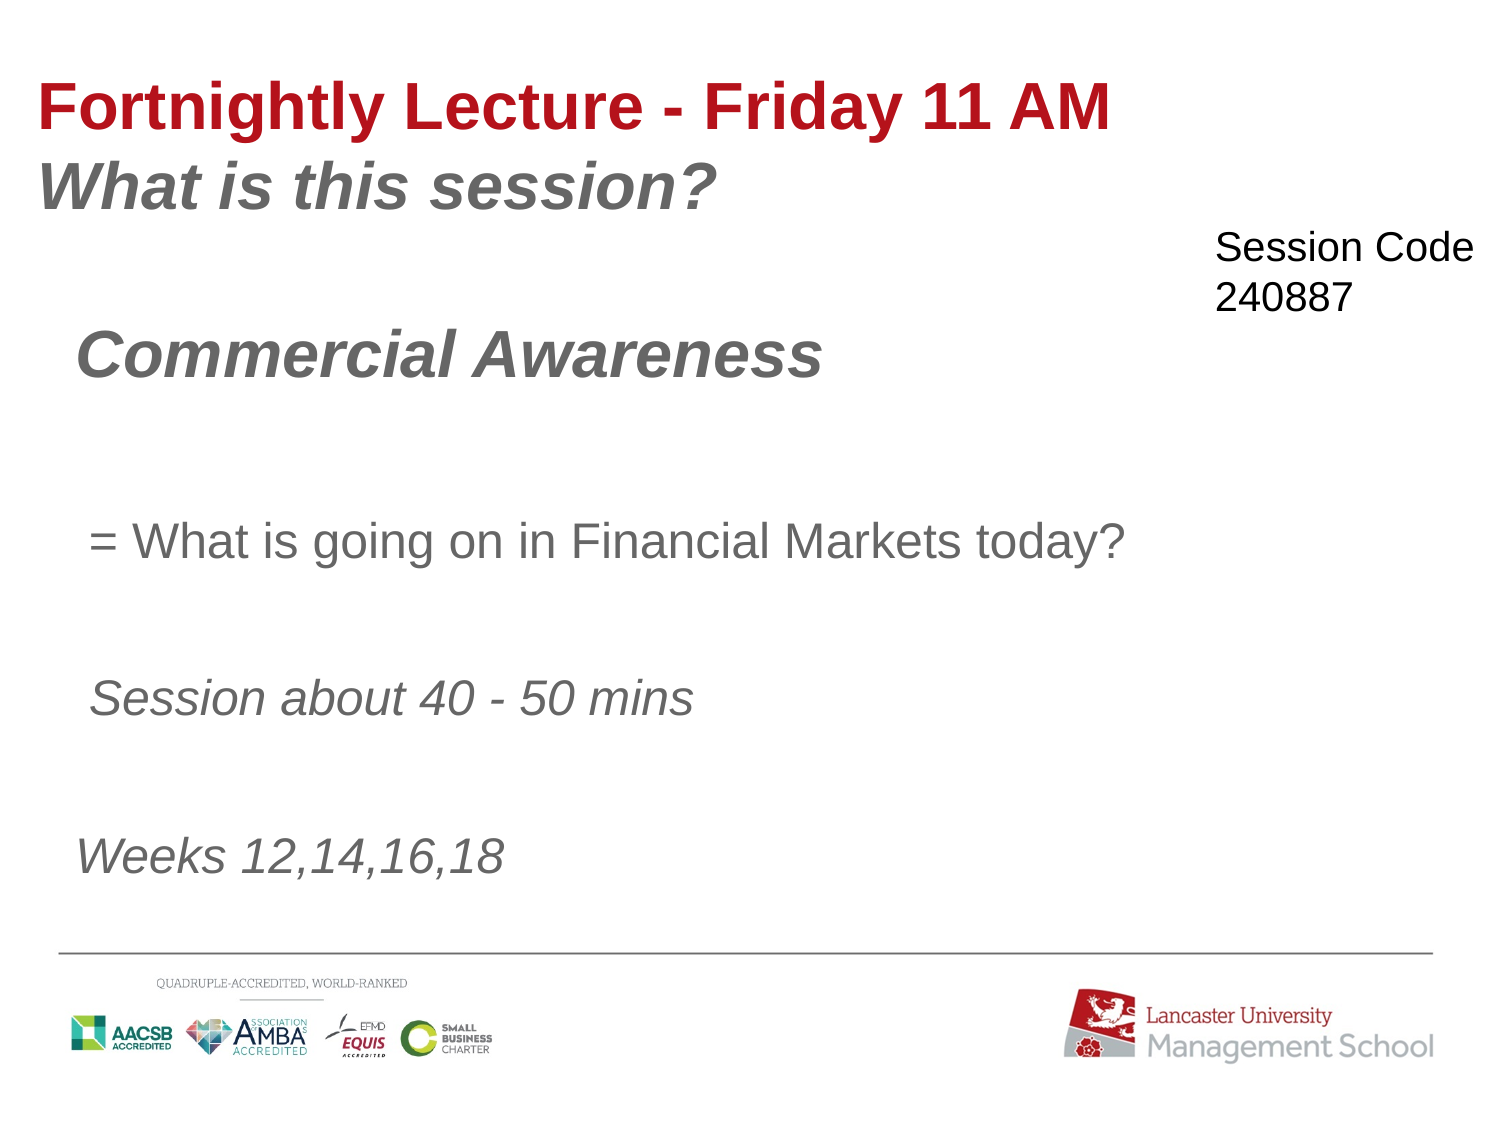

# Fortnightly Lecture - Friday 11 AM What is this session?
Session Code
240887
Commercial Awareness

 = What is going on in Financial Markets today?

 Session about 40 - 50 mins

Weeks 12,14,16,18